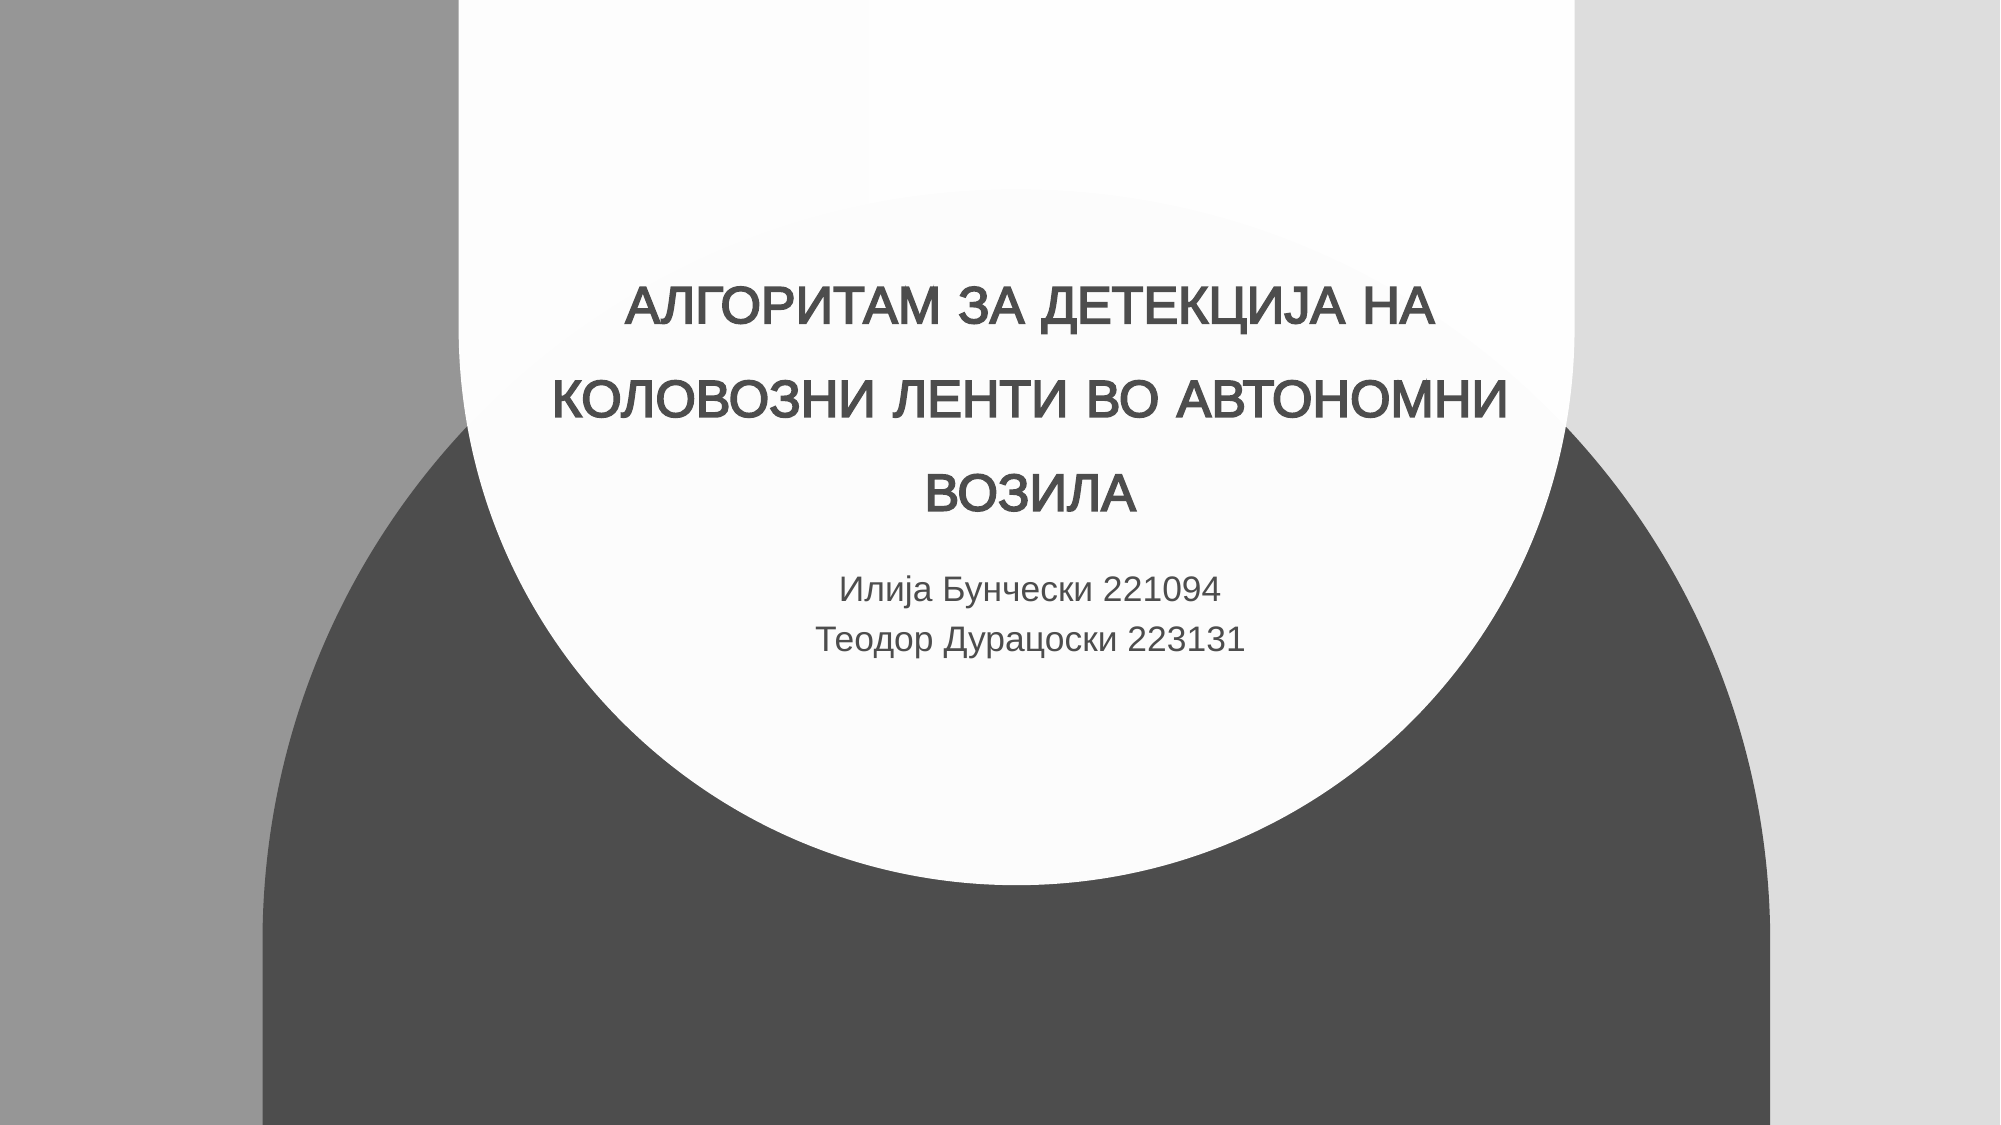

# Алгоритам за детекција на коловозни ленти во автономни возила
Илија Бунчески 221094
Теодор Дурацоски 223131​